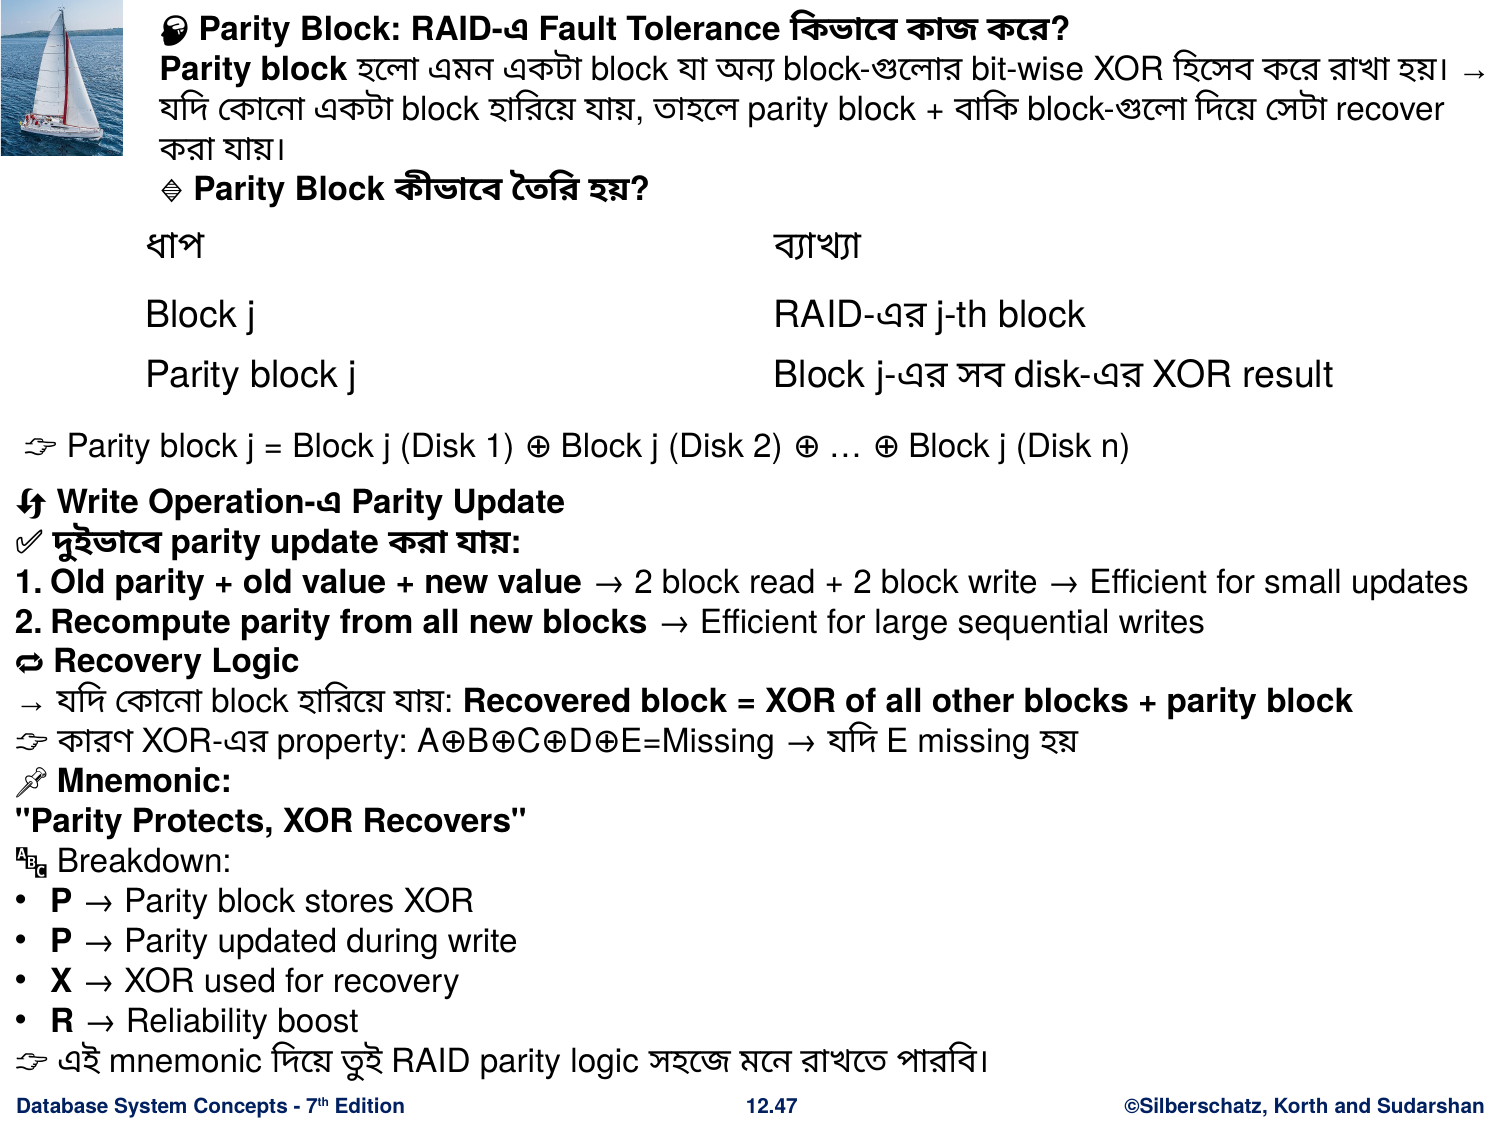

🧠 Parity Block: RAID-এ Fault Tolerance কিভাবে কাজ করে?
Parity block হলো এমন একটা block যা অন্য block-গুলোর bit-wise XOR হিসেব করে রাখা হয়। → যদি কোনো একটা block হারিয়ে যায়, তাহলে parity block + বাকি block-গুলো দিয়ে সেটা recover করা যায়।
🔹 Parity Block কীভাবে তৈরি হয়?
| ধাপ | ব্যাখ্যা |
| --- | --- |
| Block j | RAID-এর j-th block |
| Parity block j | Block j-এর সব disk-এর XOR result |
👉 Parity block j = Block j (Disk 1) ⊕ Block j (Disk 2) ⊕ … ⊕ Block j (Disk n)
🔄 Write Operation-এ Parity Update
✅ দুইভাবে parity update করা যায়:
Old parity + old value + new value → 2 block read + 2 block write → Efficient for small updates
Recompute parity from all new blocks → Efficient for large sequential writes
🔁 Recovery Logic
→ যদি কোনো block হারিয়ে যায়: Recovered block = XOR of all other blocks + parity block
👉 কারণ XOR-এর property: A⊕B⊕C⊕D⊕E=Missing → যদি E missing হয়
📌 Mnemonic:
"Parity Protects, XOR Recovers"
🔤 Breakdown:
P → Parity block stores XOR
P → Parity updated during write
X → XOR used for recovery
R → Reliability boost
👉 এই mnemonic দিয়ে তুই RAID parity logic সহজে মনে রাখতে পারবি।